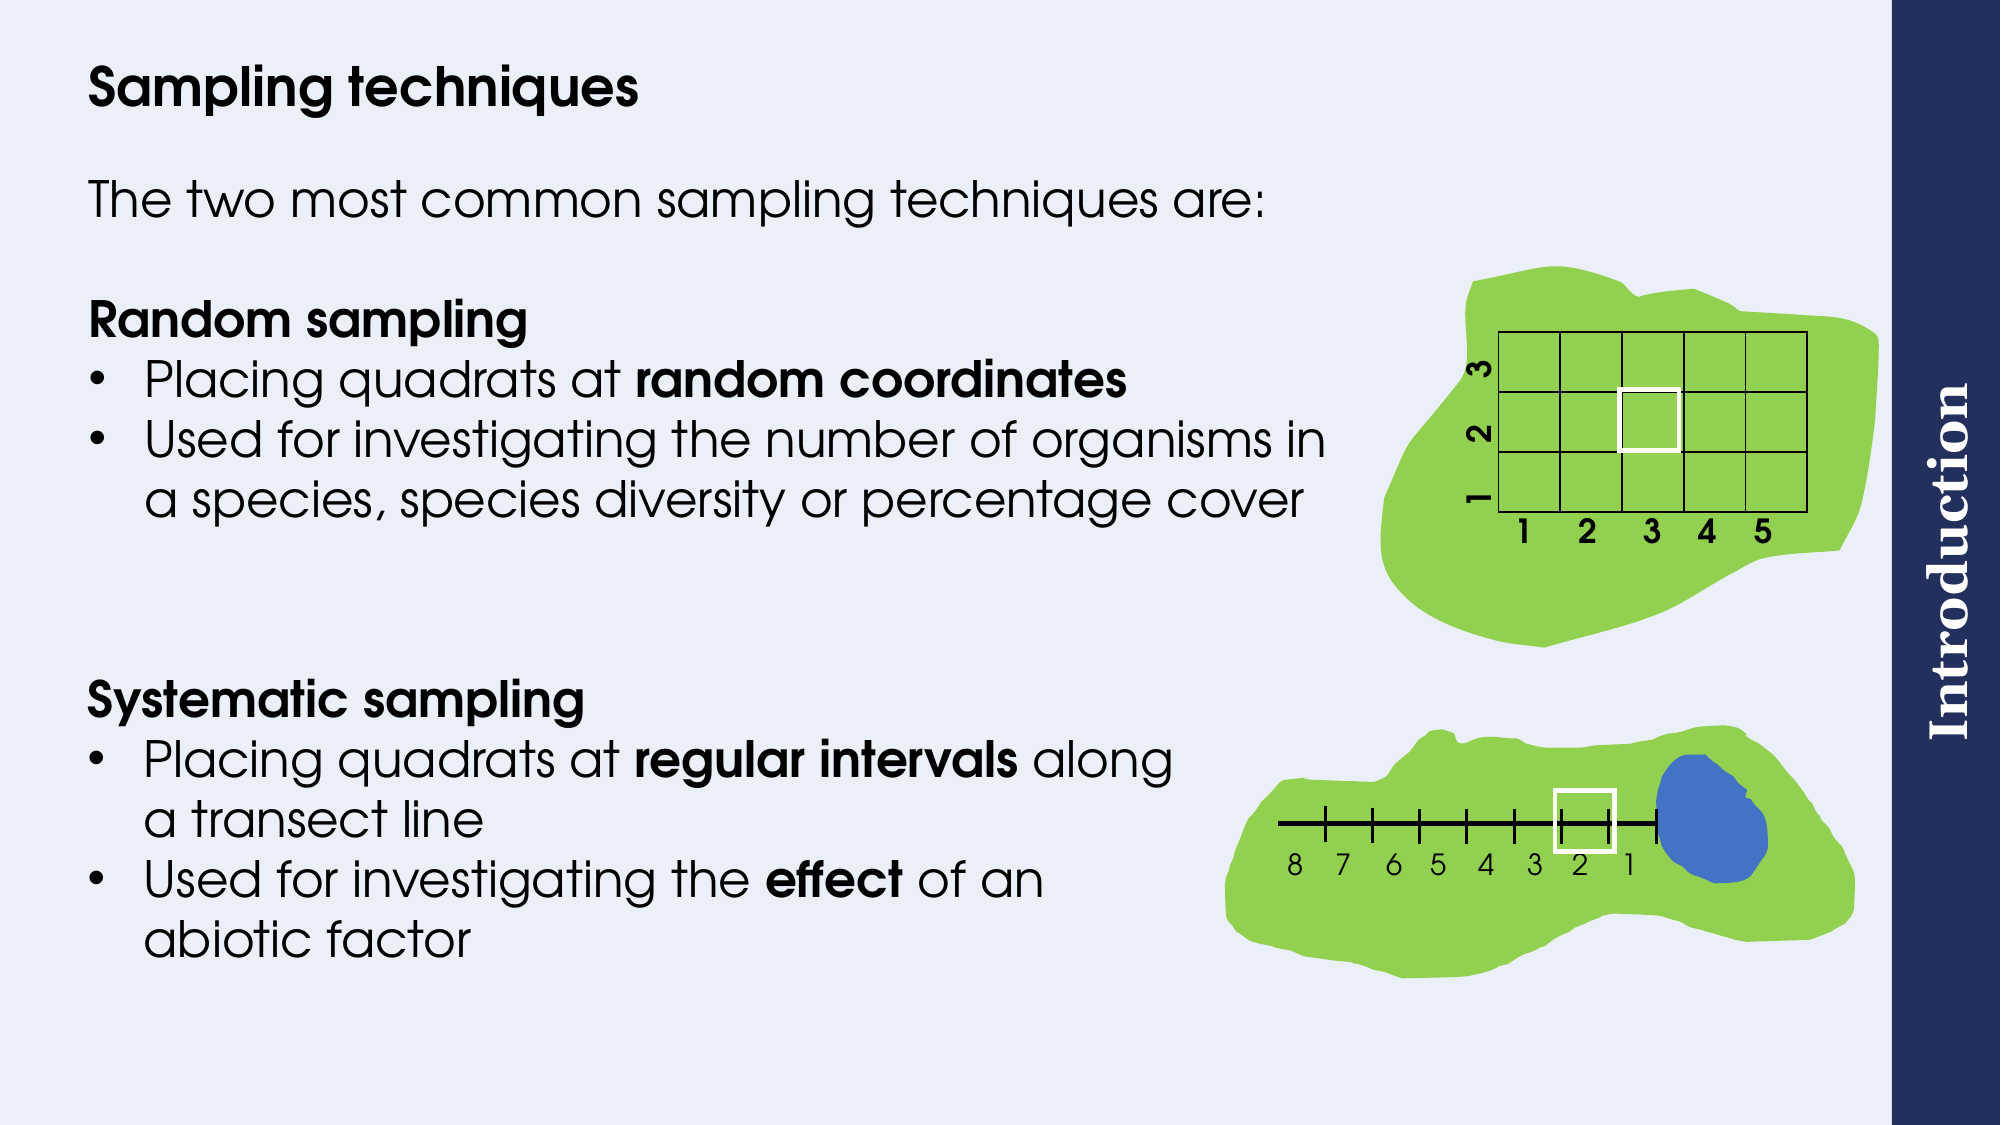

# Sampling techniques
The two most common sampling techniques are:

Random sampling
Placing quadrats at random coordinates
Used for investigating the number of organisms in a species, species diversity or percentage cover

|  |  |  |  |  |
| --- | --- | --- | --- | --- |
|  |  |  |  |  |
|  |  |  |  |  |
1     2     3

1     2     3    4    5
Systematic sampling
Placing quadrats at regular intervals along a transect line
Used for investigating the effect of an abiotic factor

8
7
6
5
4
3
2
1